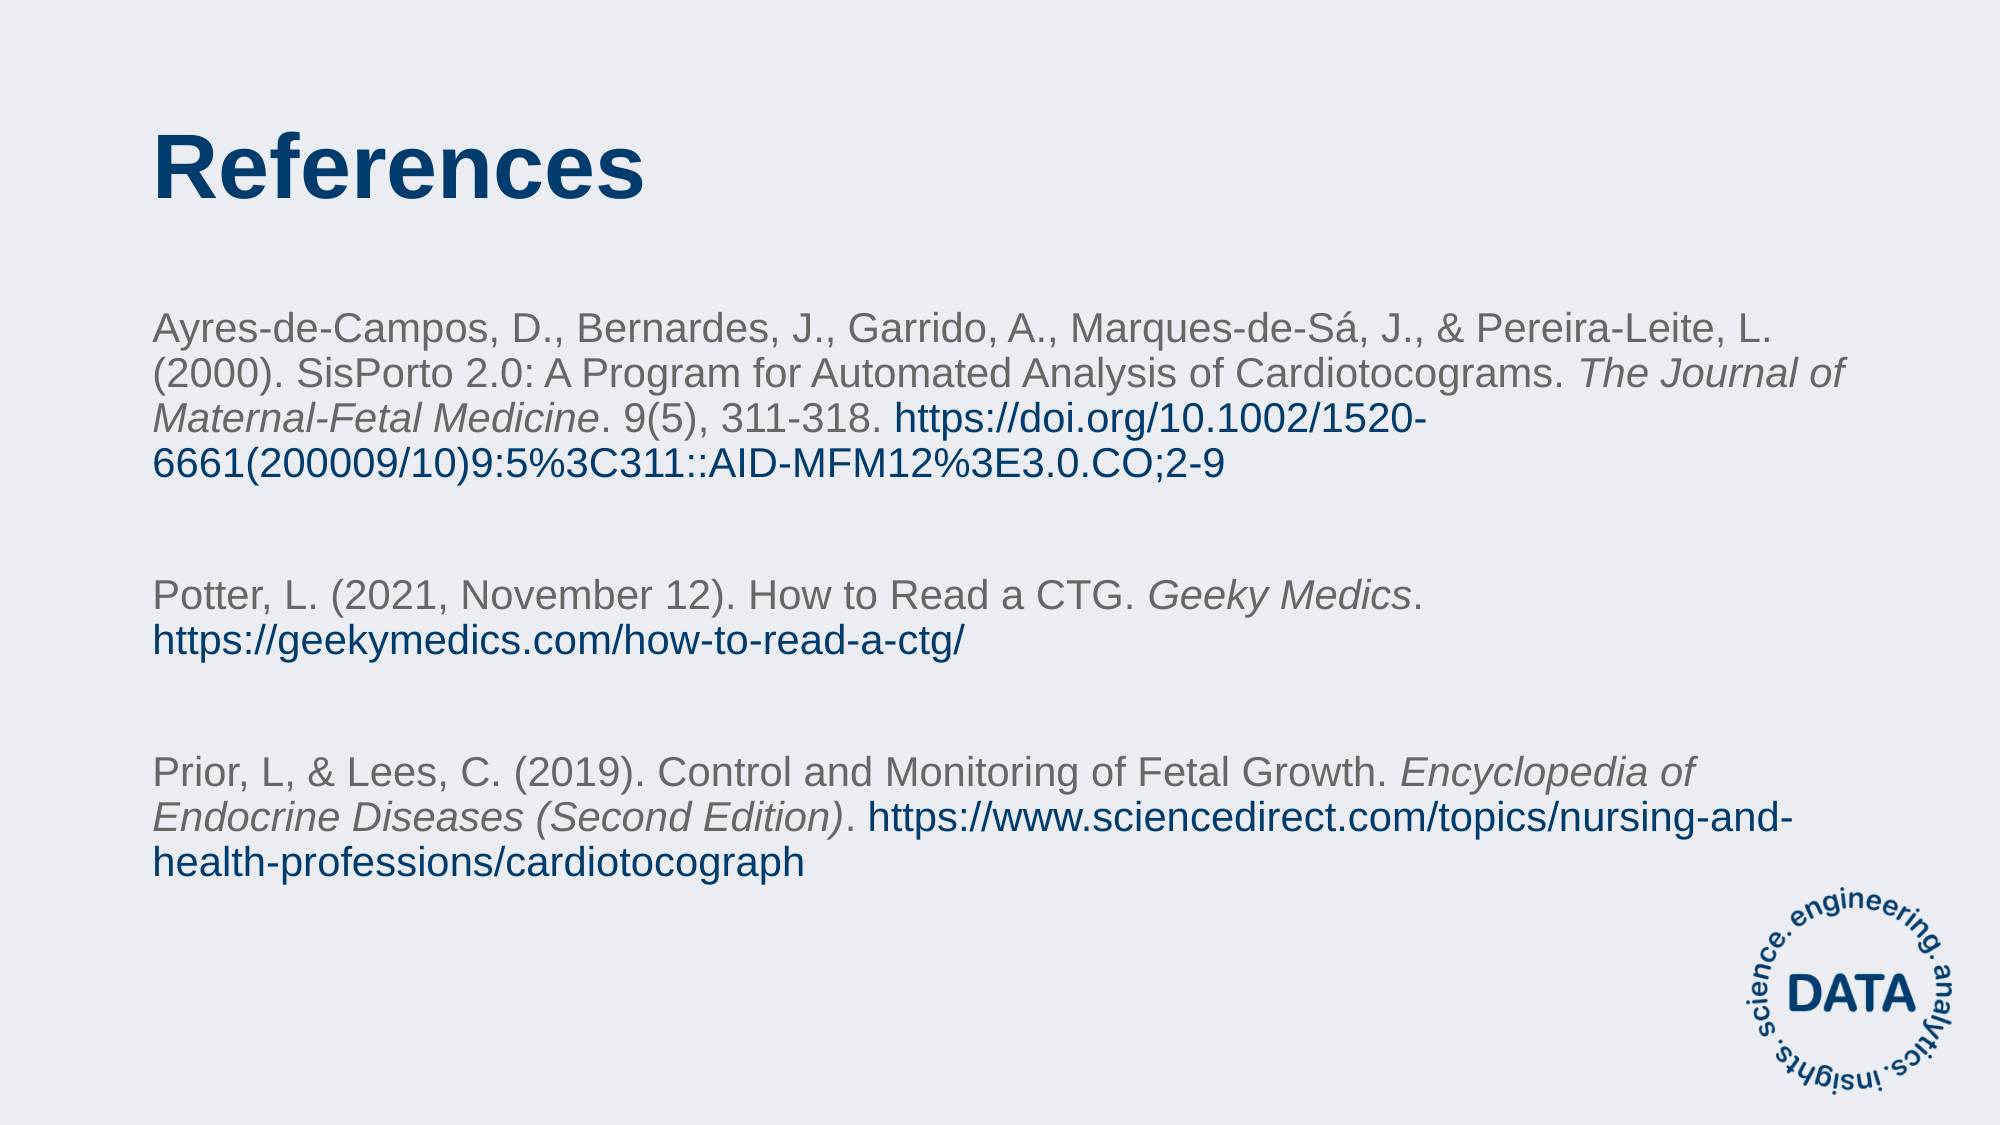

# References
Ayres-de-Campos, D., Bernardes, J., Garrido, A., Marques-de-Sá, J., & Pereira-Leite, L. (2000). SisPorto 2.0: A Program for Automated Analysis of Cardiotocograms. The Journal of Maternal-Fetal Medicine. 9(5), 311-318. https://doi.org/10.1002/1520-6661(200009/10)9:5%3C311::AID-MFM12%3E3.0.CO;2-9

Potter, L. (2021, November 12). How to Read a CTG. Geeky Medics. https://geekymedics.com/how-to-read-a-ctg/

Prior, L, & Lees, C. (2019). Control and Monitoring of Fetal Growth. Encyclopedia of Endocrine Diseases (Second Edition). https://www.sciencedirect.com/topics/nursing-and-health-professions/cardiotocograph